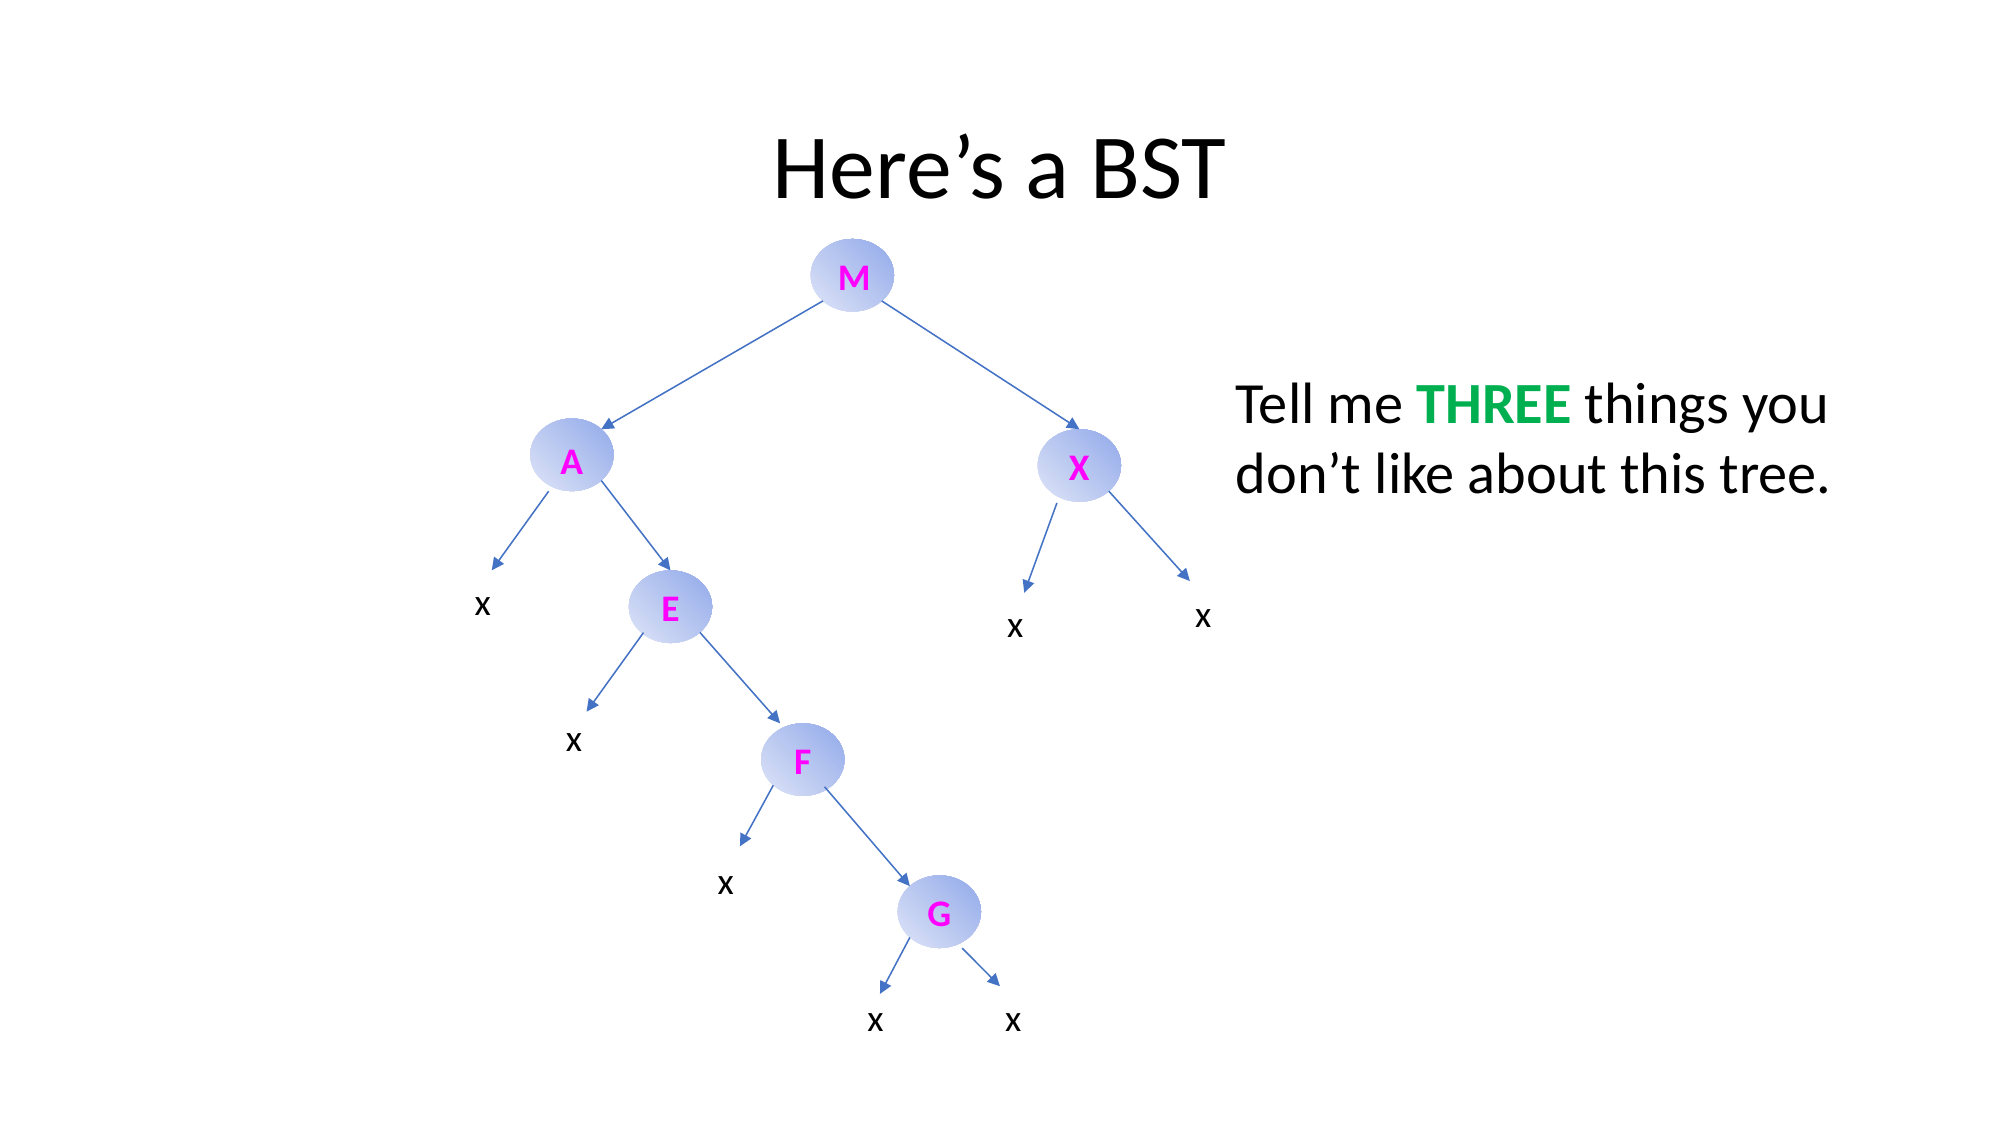

# Here’s a BST
M
Tell me THREE things you don’t like about this tree.

A
X
x
E
x
x
x
F
x
G
x
x